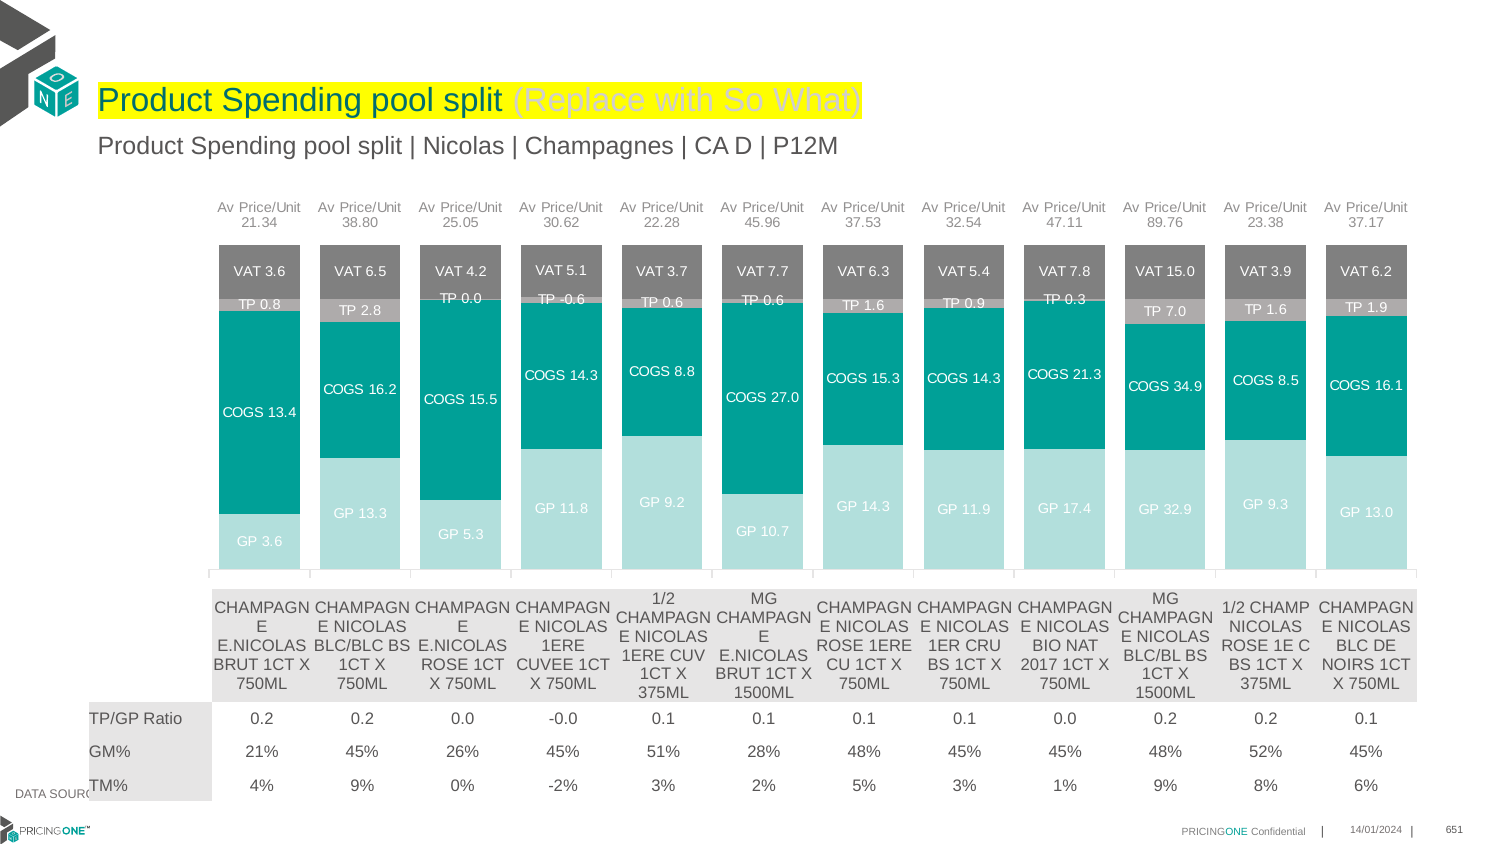

# Product Spending pool split (Replace with So What)
Product Spending pool split | Nicolas | Champagnes | CA D | P12M

### Chart

| Category | GP | COGS | TP | VAT |
|---|---|---|---|---|
| Av Price/Unit 21.34 | 3.6061959679541538 | 13.400387494517704 | 0.7809324971004727 | 3.5575031919144653 |
| Av Price/Unit 38.80 | 13.328177029464824 | 16.205999999999996 | 2.8019624774503953 | 6.467227901383039 |
| Av Price/Unit 25.05 | 5.345538883632923 | 15.487761116367075 | 0.0433950488804804 | 4.175339009776095 |
| Av Price/Unit 30.62 | 11.779357468879665 | 14.315028630705394 | -0.5780191101890217 | 5.103273397879204 |
| Av Price/Unit 22.28 | 9.161441383352873 | 8.804962485345838 | 0.6023729972645597 | 3.713755373192652 |
| Av Price/Unit 45.96 | 10.711285106382977 | 27.00593085106383 | 0.5828726950354621 | 7.660017730496447 |
| Av Price/Unit 37.53 | 14.3275756097561 | 15.331154471544716 | 1.6127242999096723 | 6.254290876242092 |
| Av Price/Unit 32.54 | 11.92705 | 14.300263281250002 | 0.8885721354166662 | 5.423177083333332 |
| Av Price/Unit 47.11 | 17.406 | 21.344 | 0.3497942386831312 | 7.819958847736624 |
| Av Price/Unit 89.76 | 32.89324444444445 | 34.927 | 6.9760518518518495 | 14.959259259259246 |
| Av Price/Unit 23.38 | 9.329856891495602 | 8.542397947214075 | 1.609611534701859 | 3.8963831867057657 |
| Av Price/Unit 37.17 | 12.957453012048191 | 16.083674698795182 | 1.9327678714859395 | 6.194779116465867 |
|  | CHAMPAGNE E.NICOLAS BRUT 1CT X 750ML | CHAMPAGNE NICOLAS BLC/BLC BS 1CT X 750ML | CHAMPAGNE E.NICOLAS ROSE 1CT X 750ML | CHAMPAGNE NICOLAS 1ERE CUVEE 1CT X 750ML | 1/2 CHAMPAGNE NICOLAS 1ERE CUV 1CT X 375ML | MG CHAMPAGNE E.NICOLAS BRUT 1CT X 1500ML | CHAMPAGNE NICOLAS ROSE 1ERE CU 1CT X 750ML | CHAMPAGNE NICOLAS 1ER CRU BS 1CT X 750ML | CHAMPAGNE NICOLAS BIO NAT 2017 1CT X 750ML | MG CHAMPAGNE NICOLAS BLC/BL BS 1CT X 1500ML | 1/2 CHAMP NICOLAS ROSE 1E C BS 1CT X 375ML | CHAMPAGNE NICOLAS BLC DE NOIRS 1CT X 750ML |
| --- | --- | --- | --- | --- | --- | --- | --- | --- | --- | --- | --- | --- |
| TP/GP Ratio | 0.2 | 0.2 | 0.0 | -0.0 | 0.1 | 0.1 | 0.1 | 0.1 | 0.0 | 0.2 | 0.2 | 0.1 |
| GM% | 21% | 45% | 26% | 45% | 51% | 28% | 48% | 45% | 45% | 48% | 52% | 45% |
| TM% | 4% | 9% | 0% | -2% | 3% | 2% | 5% | 3% | 1% | 9% | 8% | 6% |
DATA SOURCE: Client P&L

14/01/2024
651